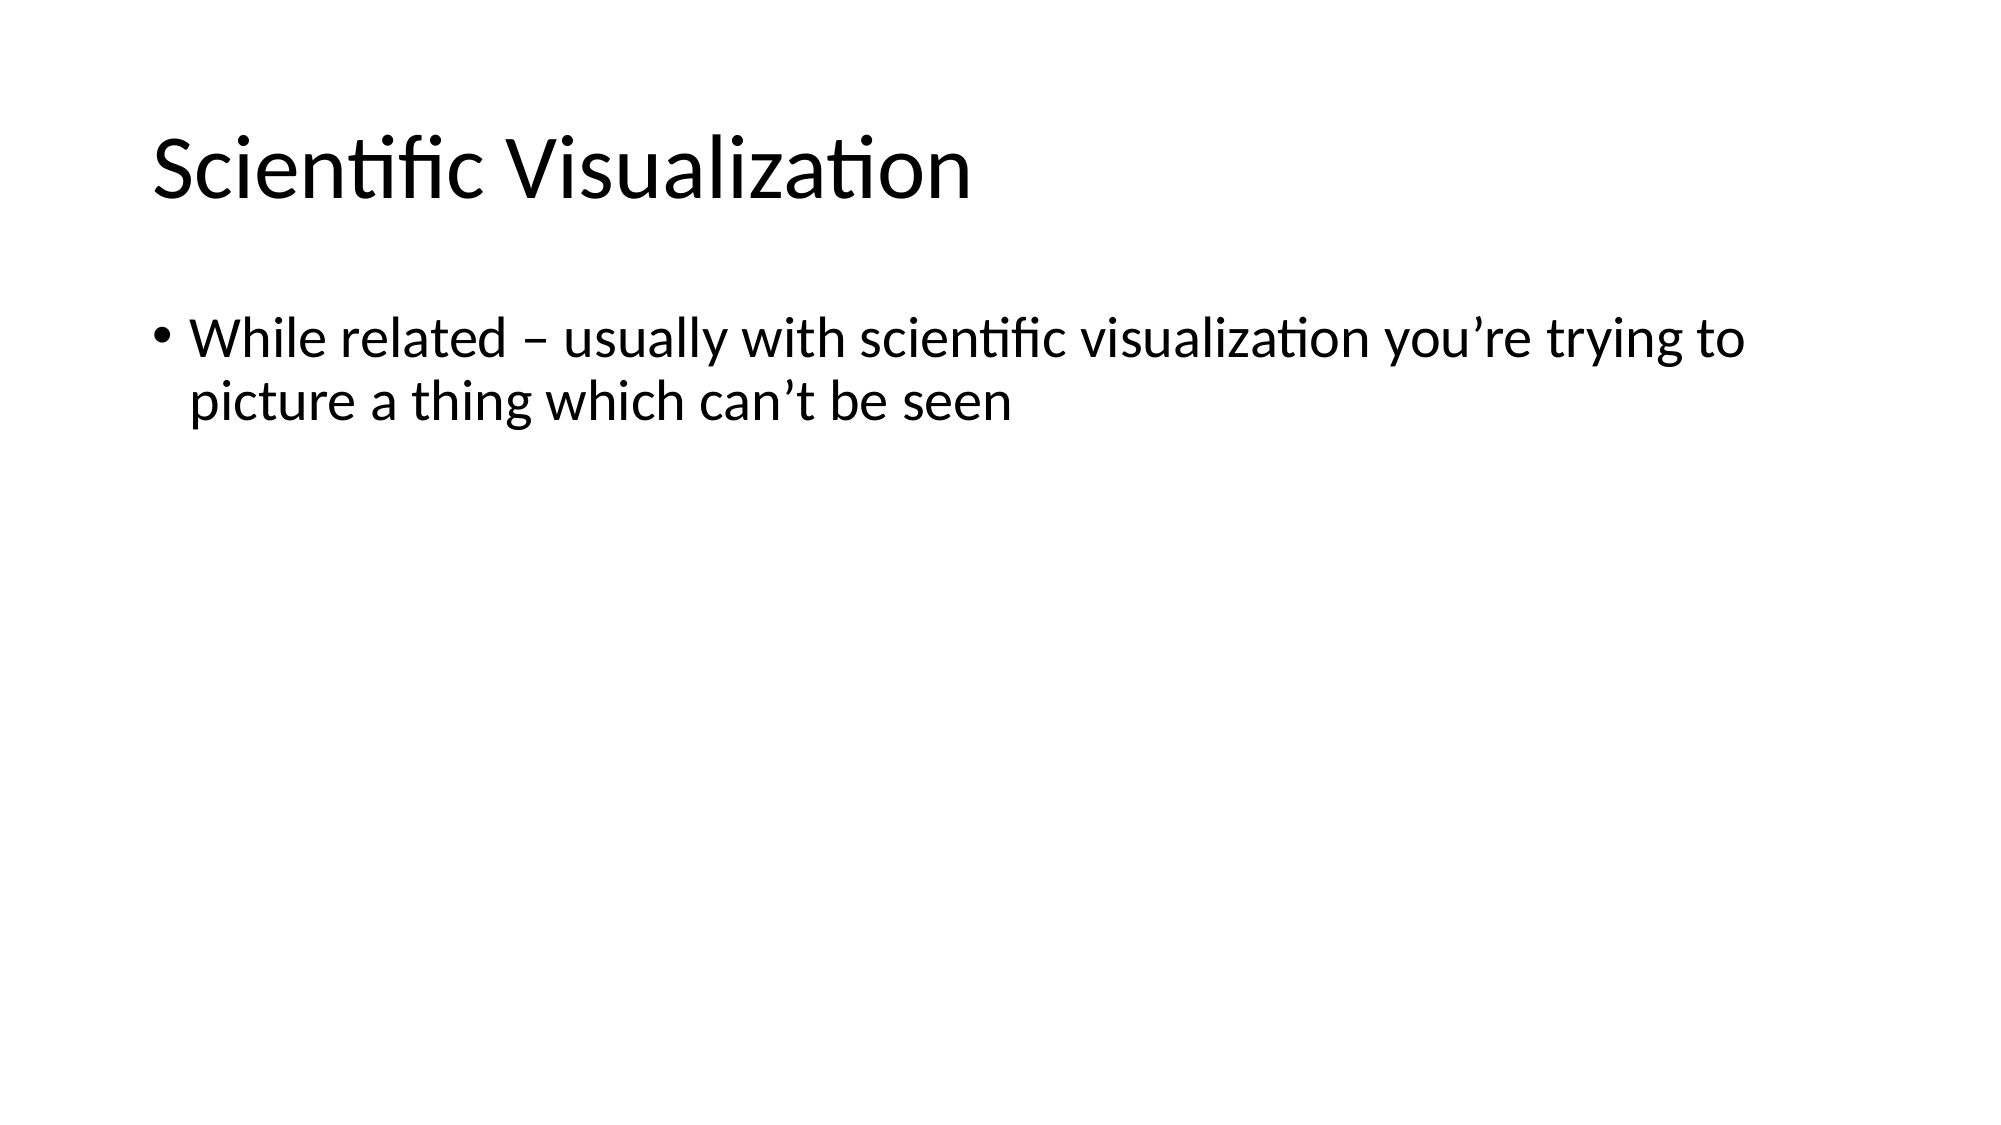

# Scientific Visualization
While related – usually with scientific visualization you’re trying to picture a thing which can’t be seen